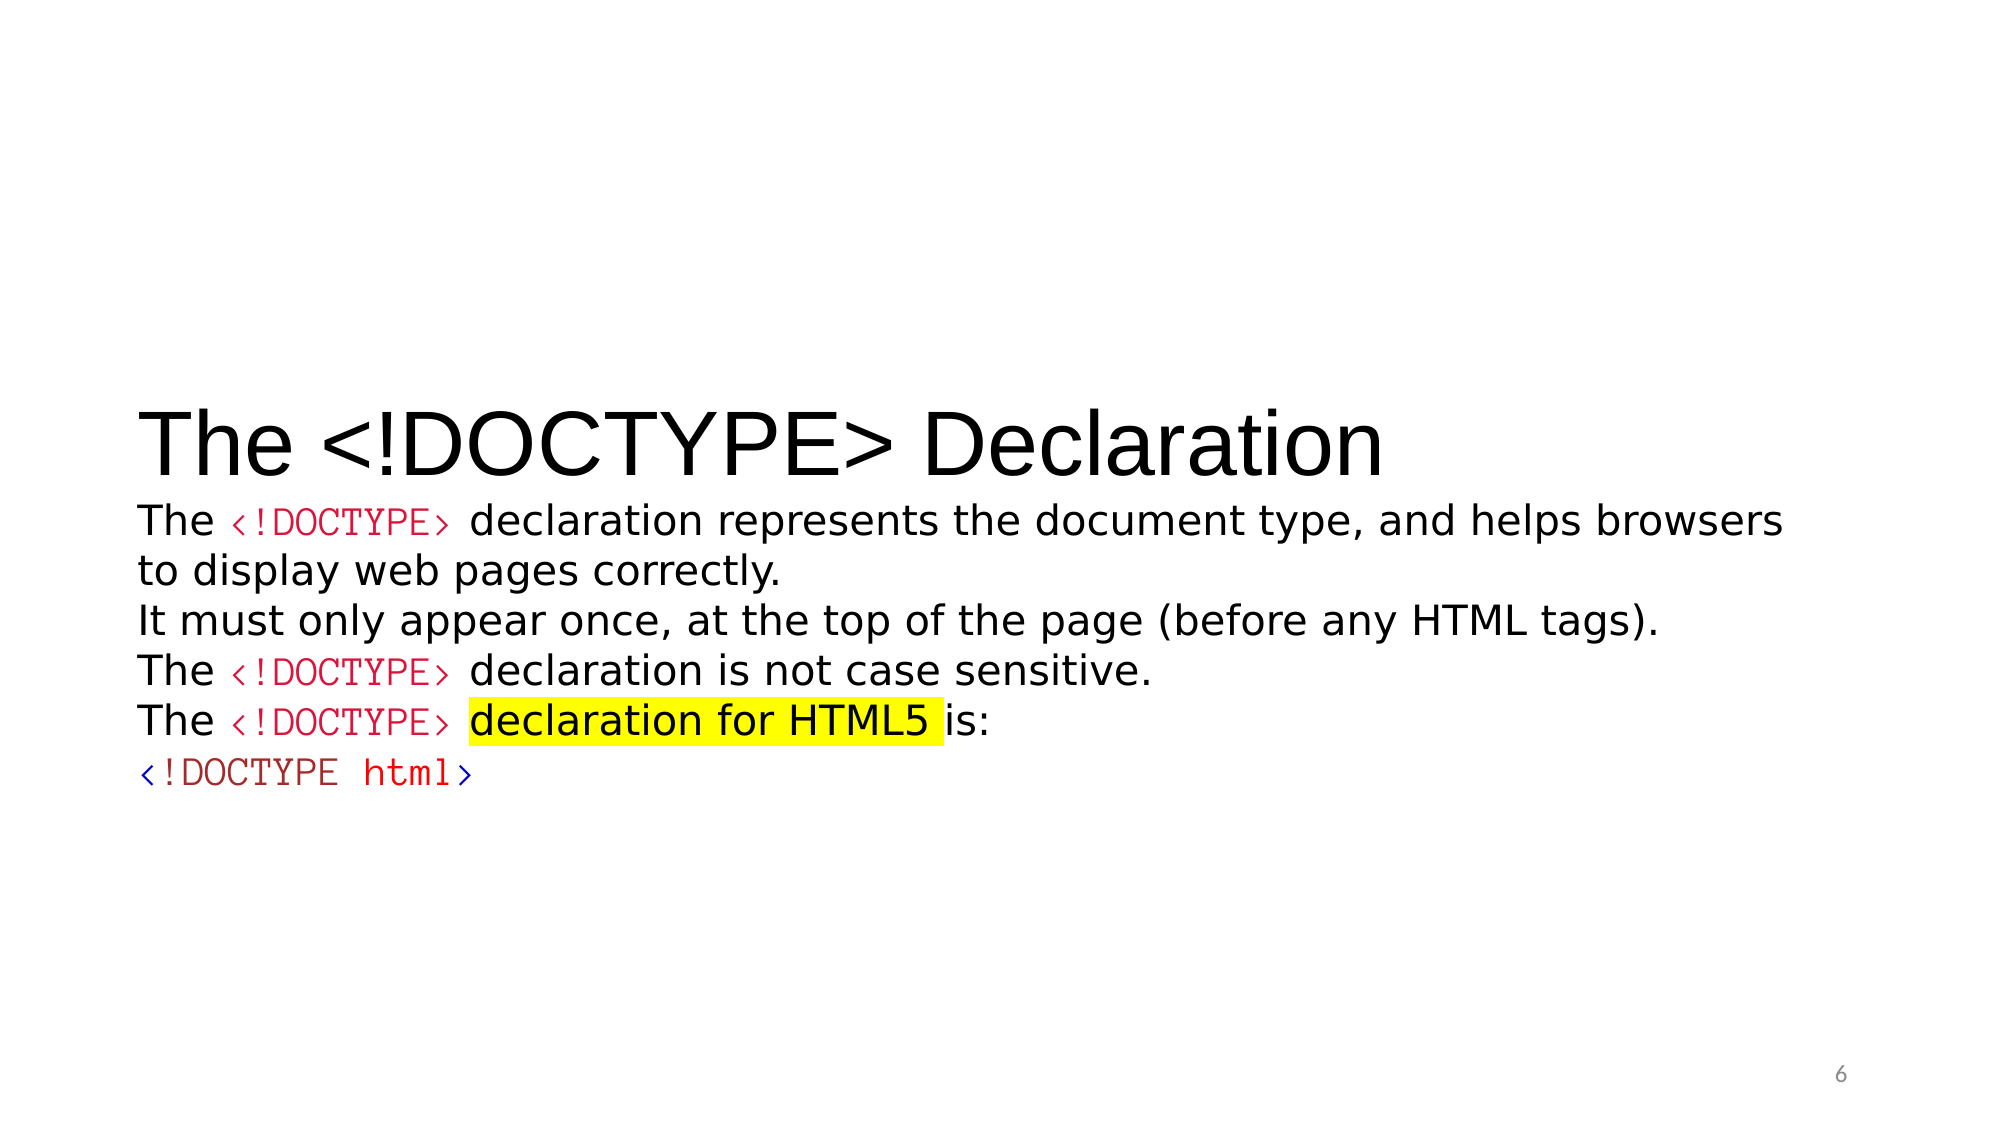

#
The <!DOCTYPE> Declaration
The <!DOCTYPE> declaration represents the document type, and helps browsers to display web pages correctly.
It must only appear once, at the top of the page (before any HTML tags).
The <!DOCTYPE> declaration is not case sensitive.
The <!DOCTYPE> declaration for HTML5 is:
<!DOCTYPE html>

6